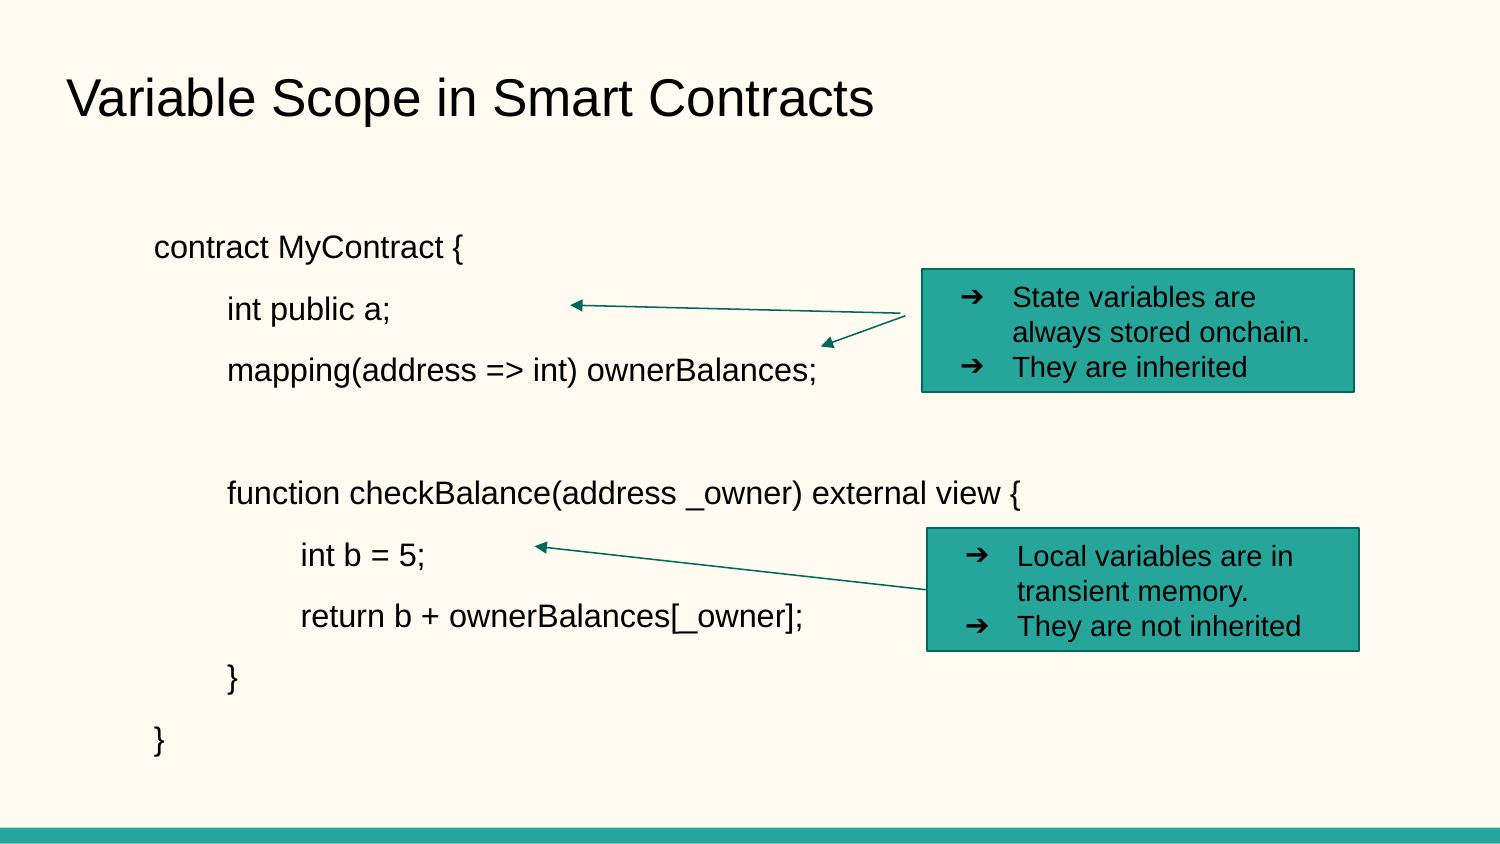

# Variable Scope in Smart Contracts
contract MyContract {
int public a;
mapping(address => int) ownerBalances;

function checkBalance(address _owner) external view {
	int b = 5;
	return b + ownerBalances[_owner];
}
}
State variables are always stored onchain.
They are inherited
Local variables are in transient memory.
They are not inherited